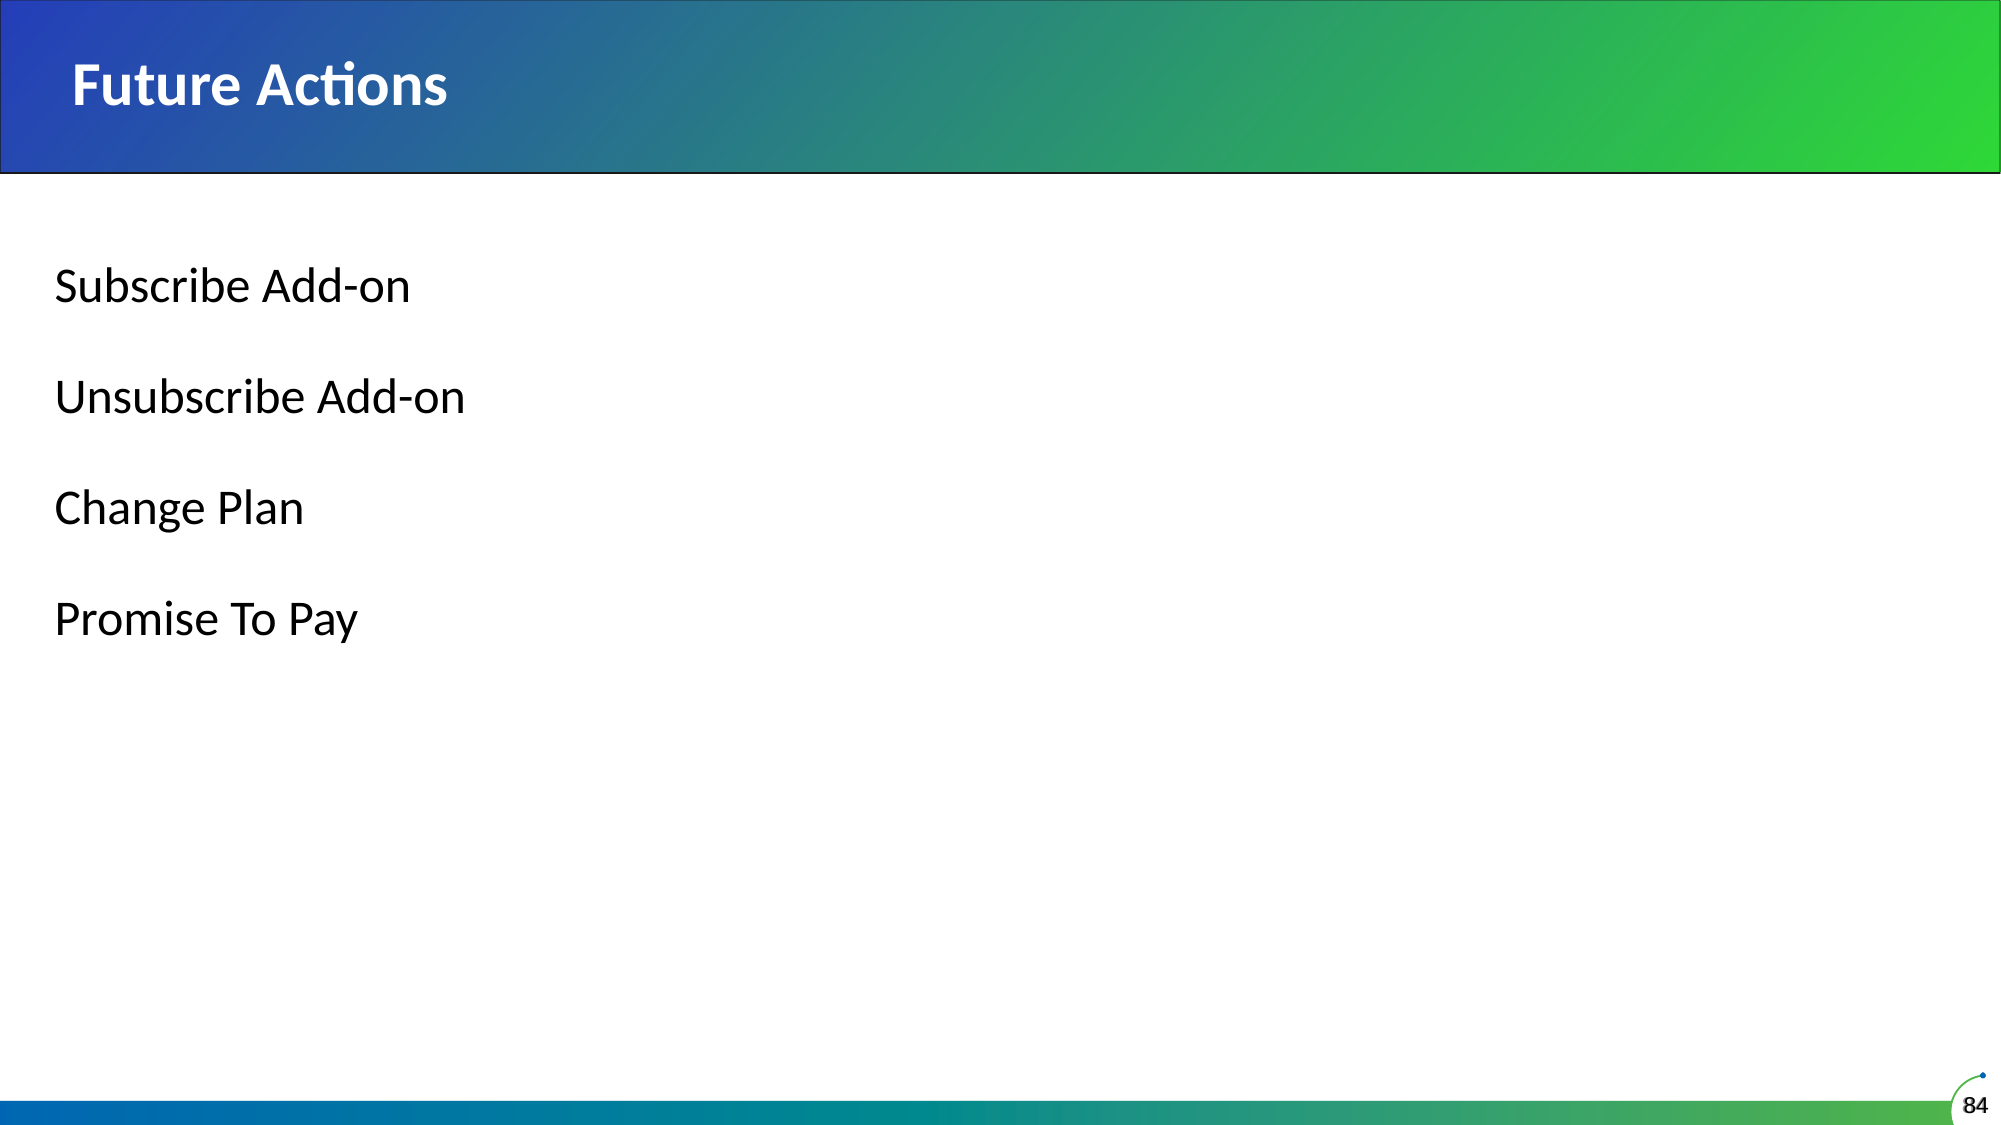

# Future Actions

Subscribe Add-on
Unsubscribe Add-on
Change Plan
Promise To Pay